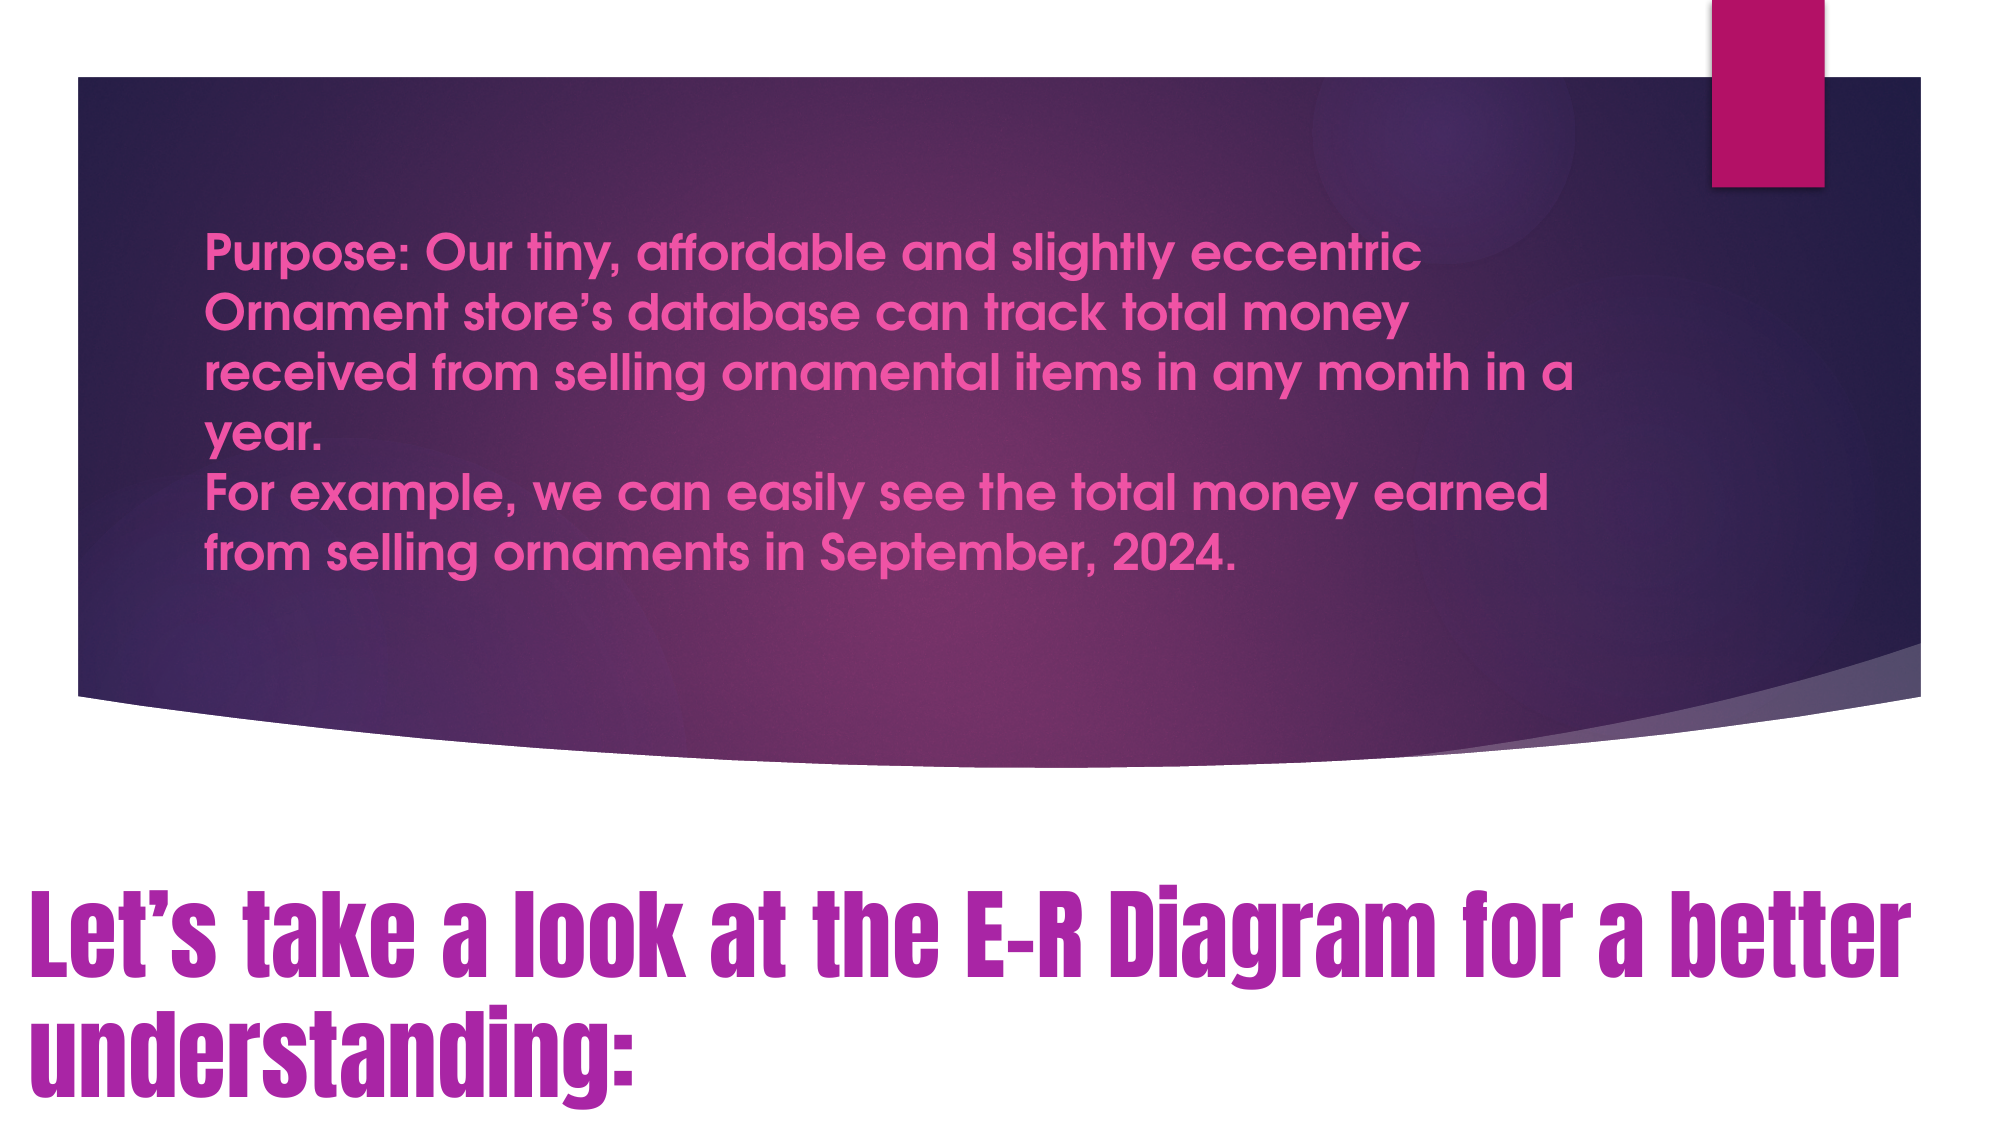

# Purpose: Our tiny, affordable and slightly eccentric Ornament store’s database can track total money received from selling ornamental items in any month in a year. For example, we can easily see the total money earned from selling ornaments in September, 2024.
Let’s take a look at the E-R Diagram for a better understanding: